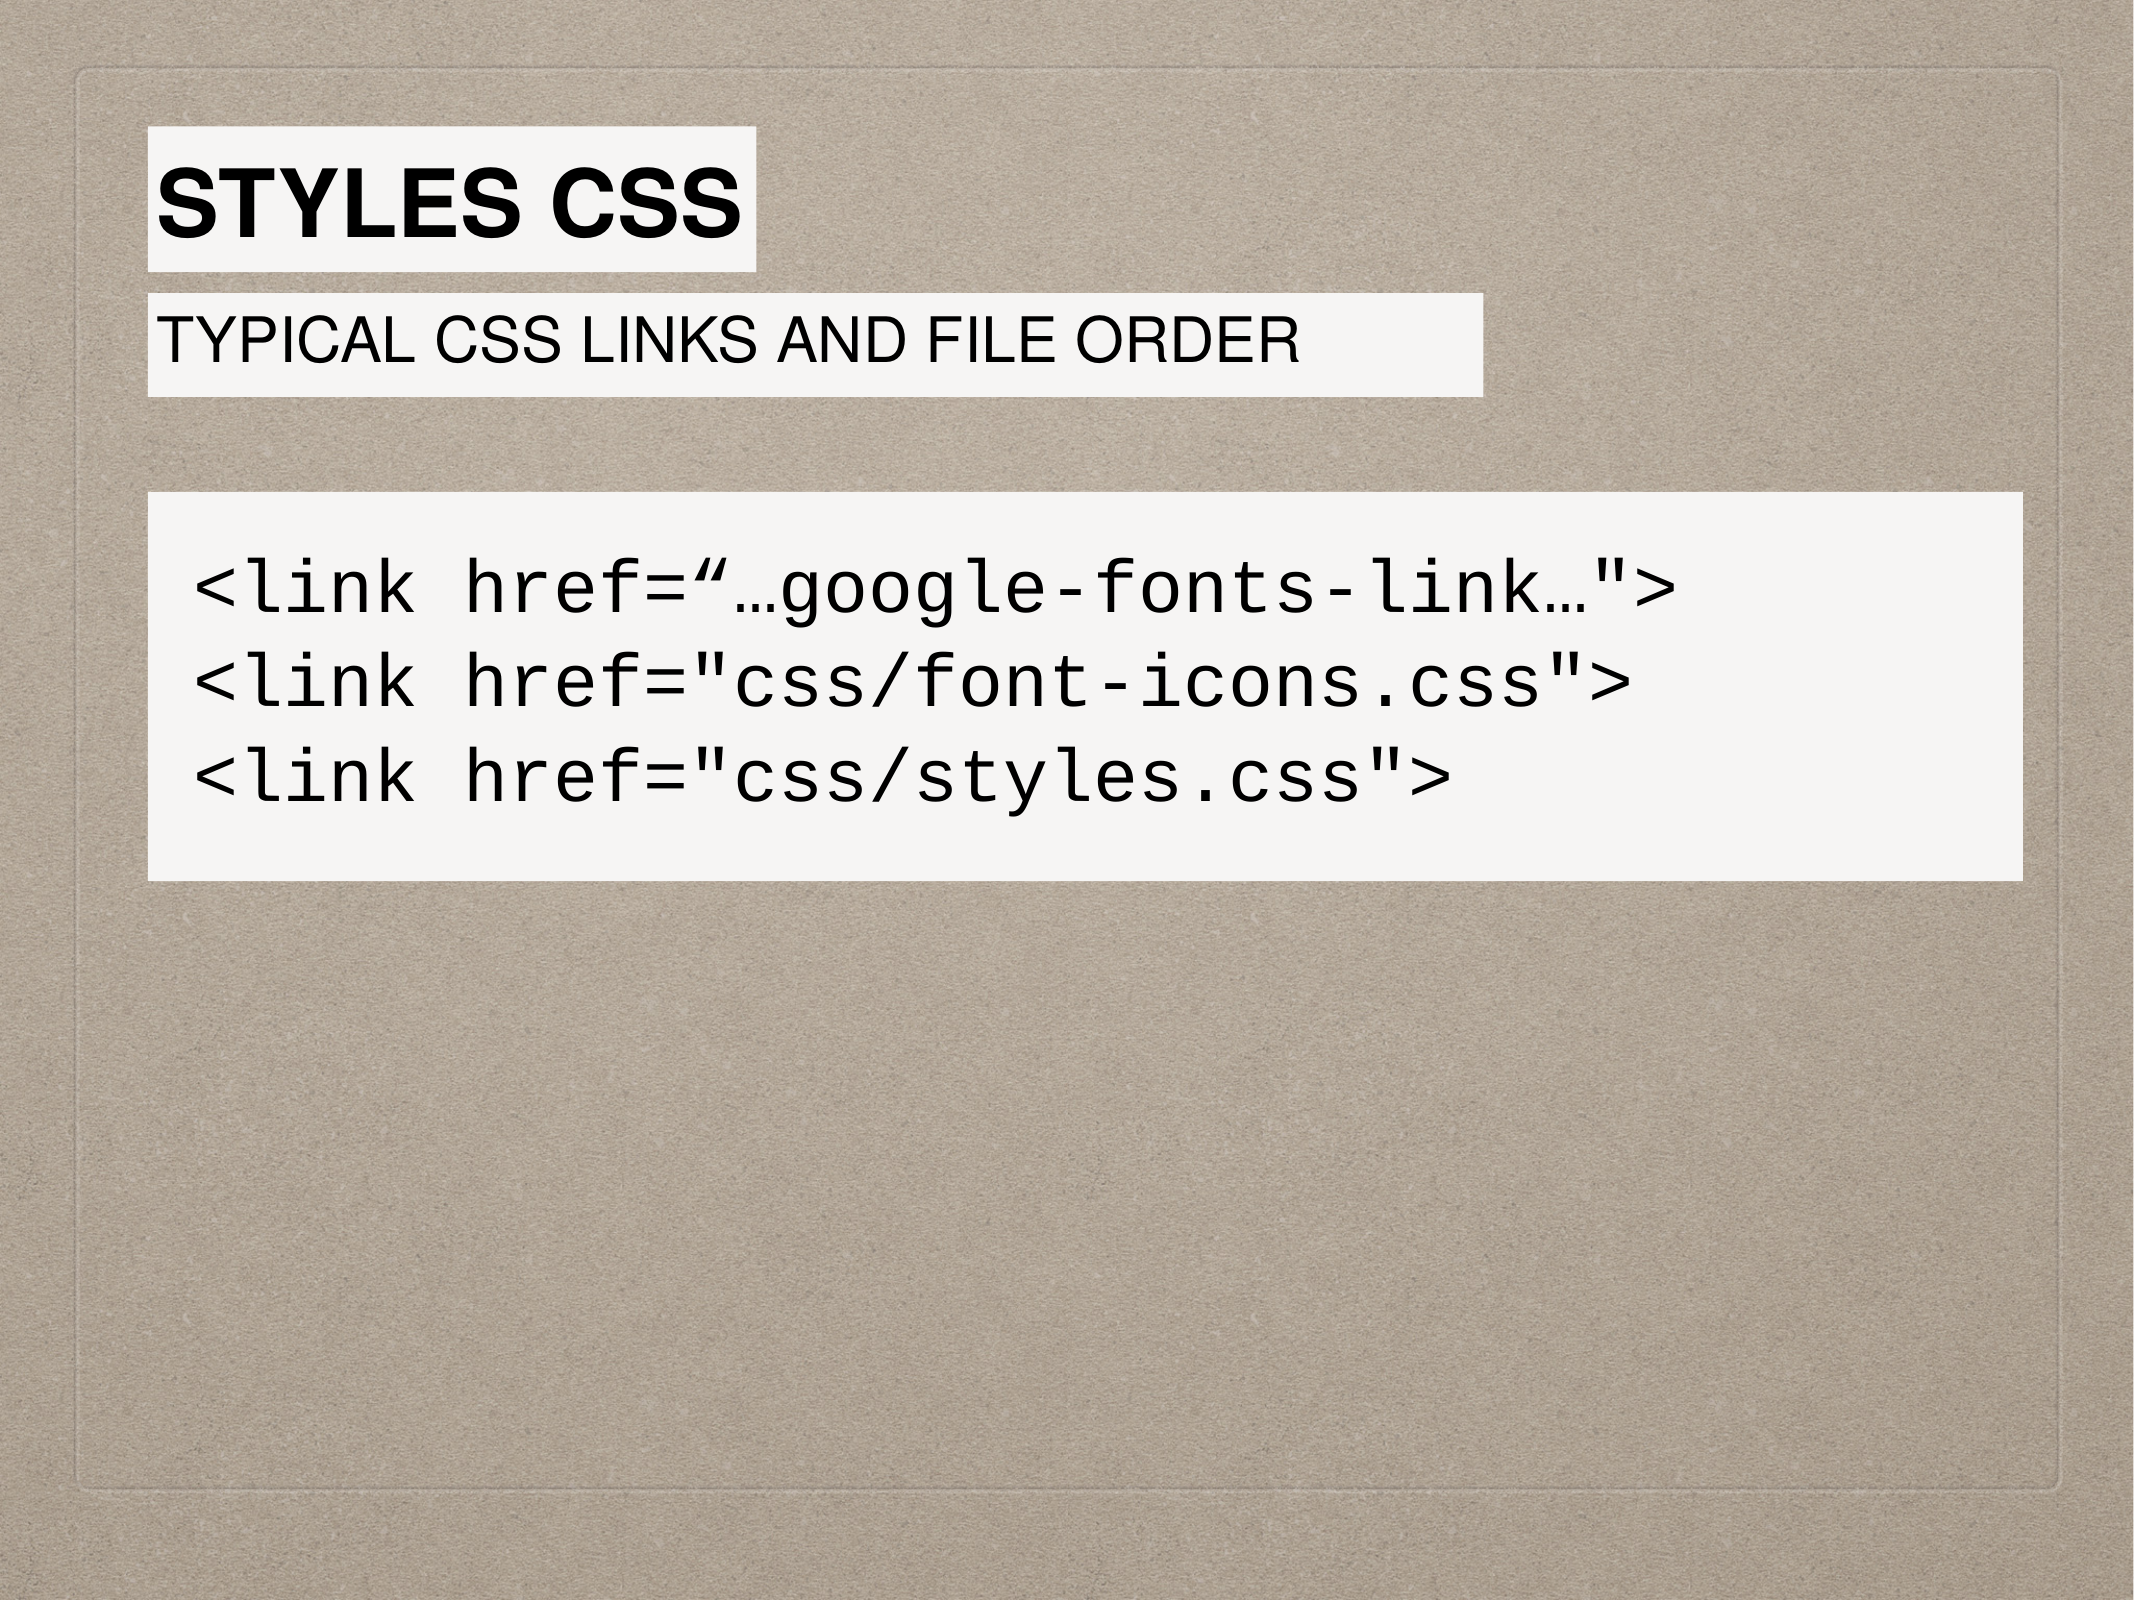

STYLES CSS
TYPICAL CSS LINKS AND FILE ORDER
<link href=“…google-fonts-link…">
<link href="css/font-icons.css">
<link href="css/styles.css">